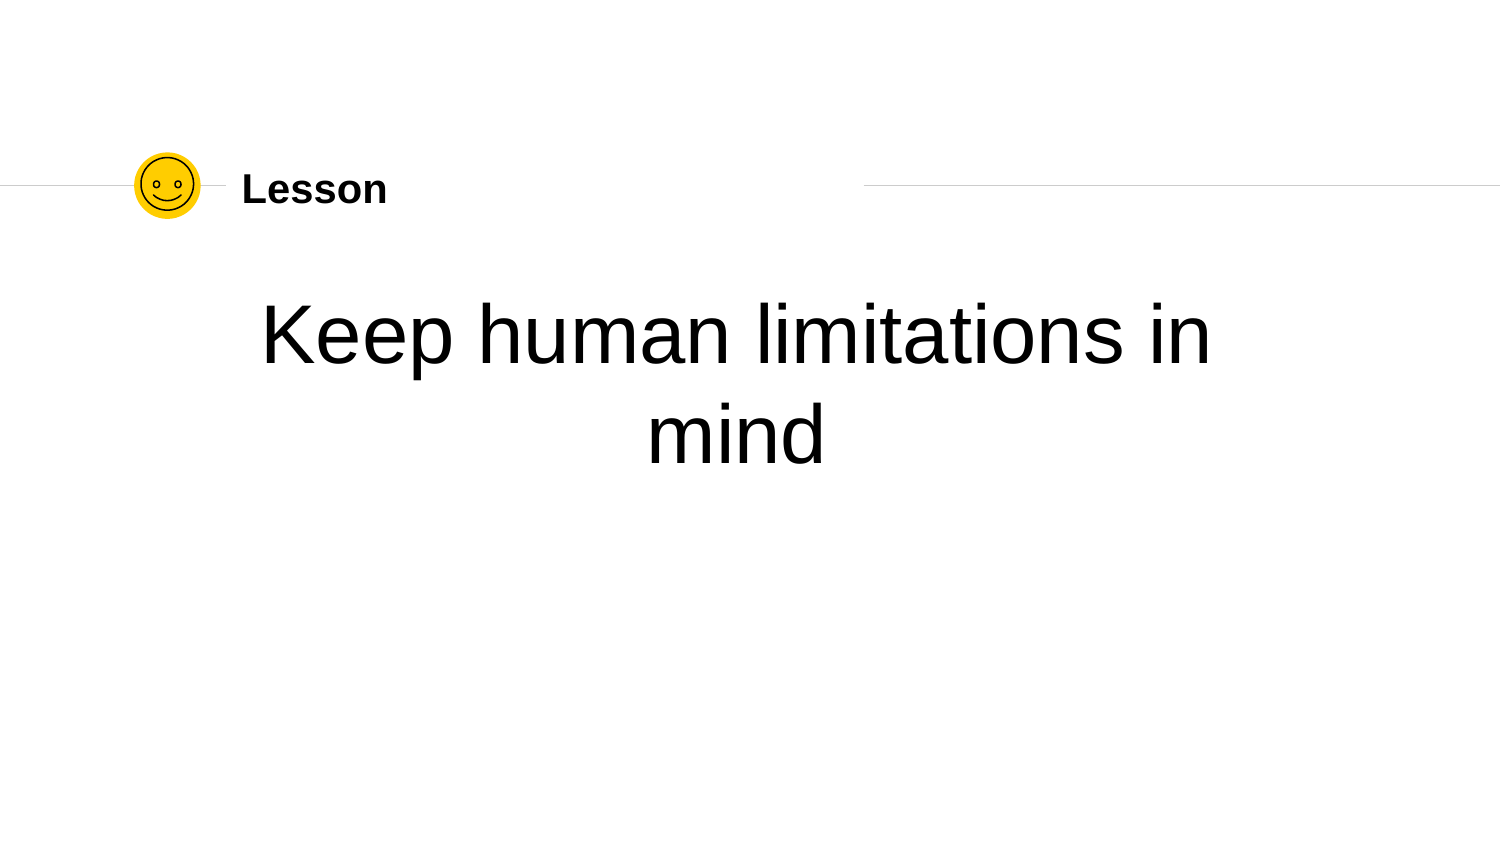

# Lesson

Keep human limitations in mind